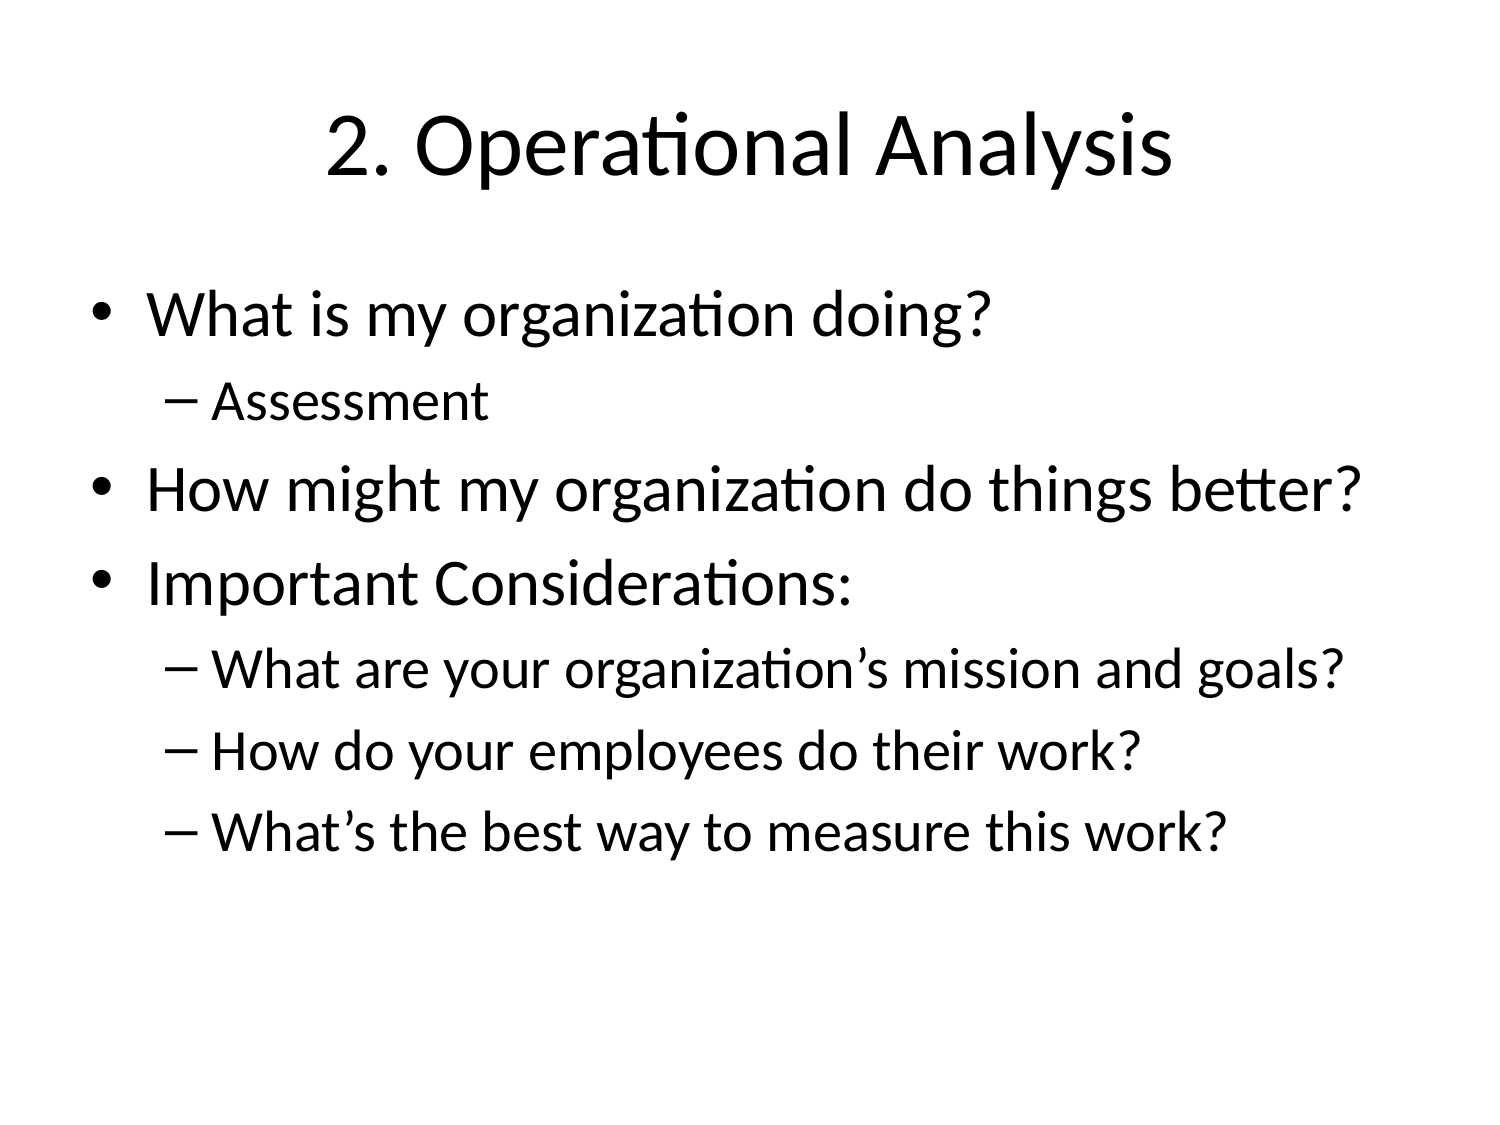

# 2. Operational Analysis
What is my organization doing?
Assessment
How might my organization do things better?
Important Considerations:
What are your organization’s mission and goals?
How do your employees do their work?
What’s the best way to measure this work?